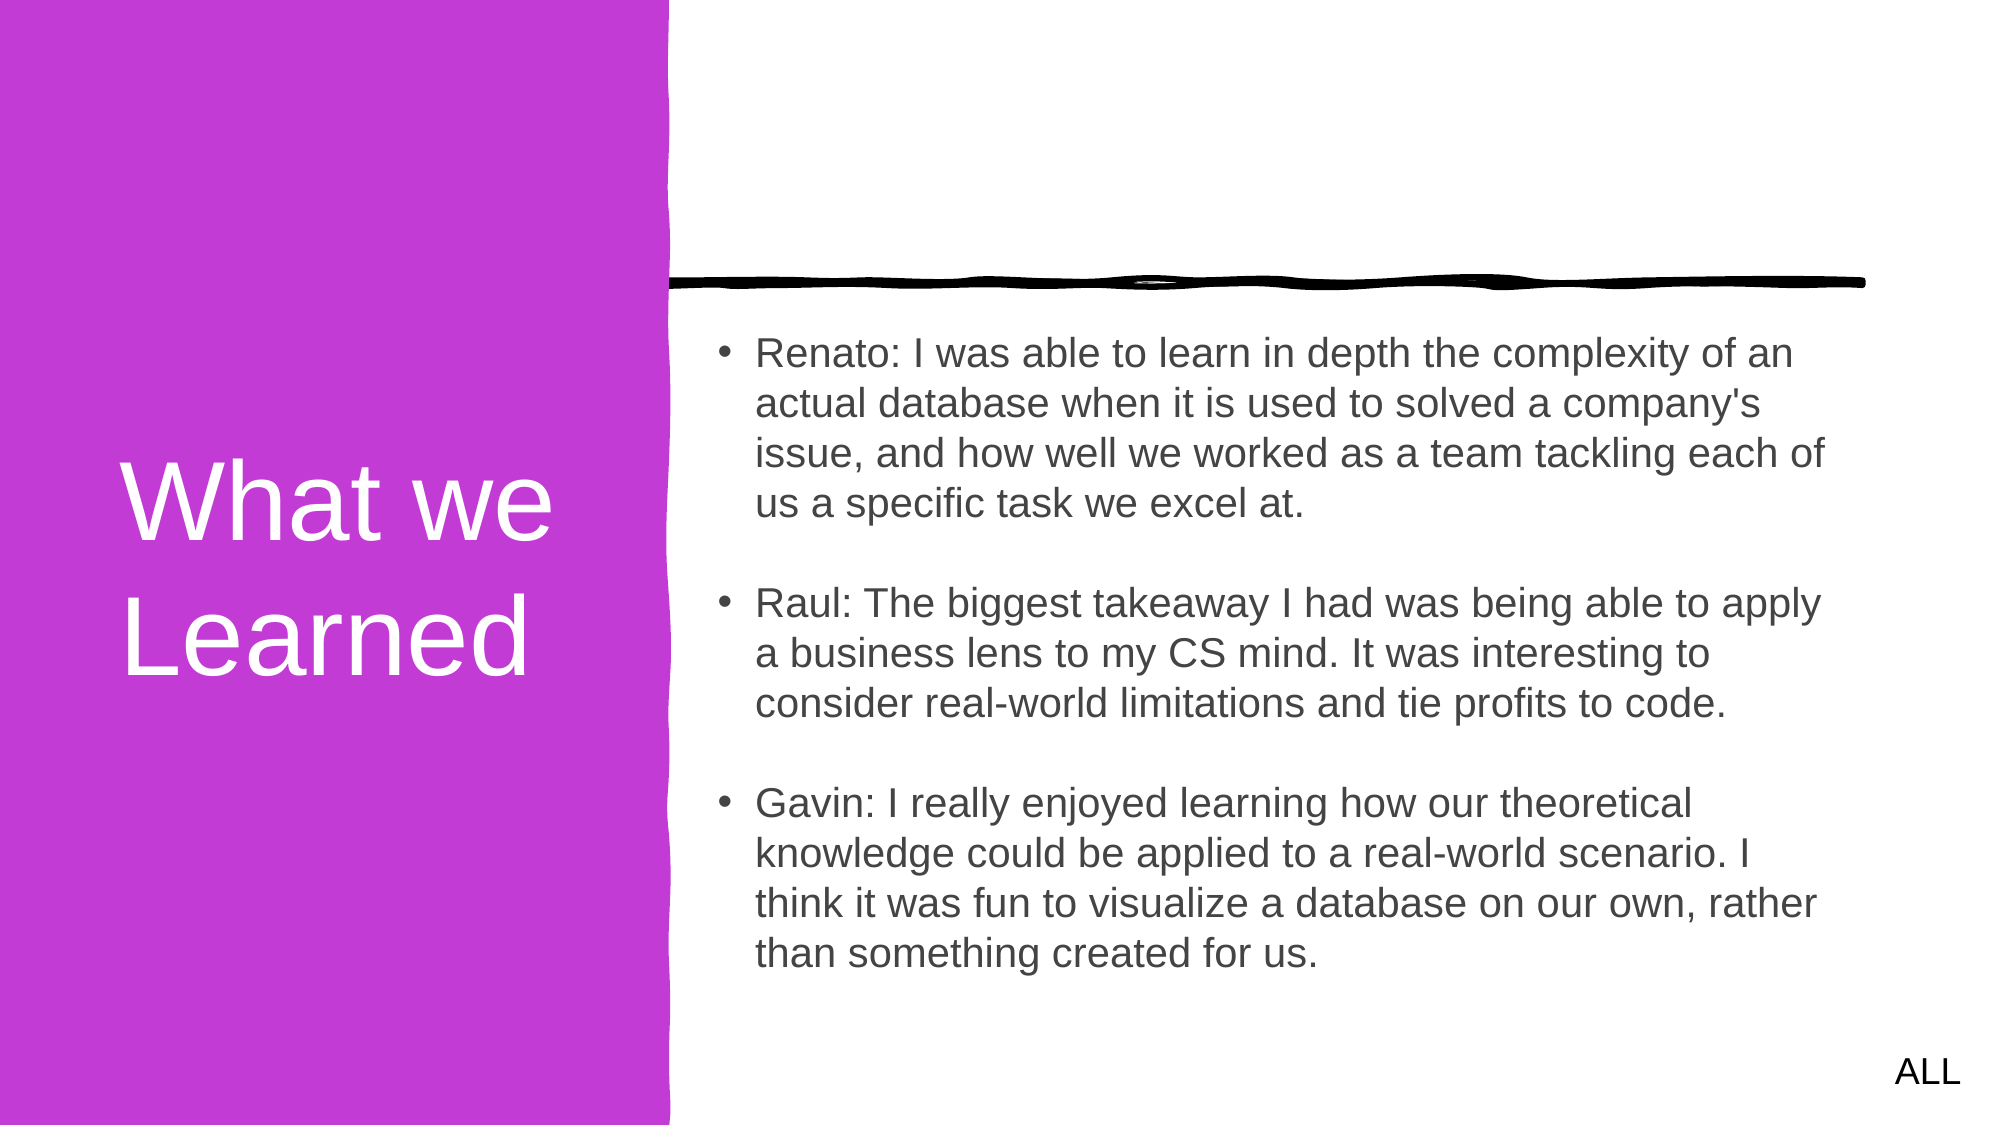

# What we Learned
Renato: I was able to learn in depth the complexity of an actual database when it is used to solved a company's issue, and how well we worked as a team tackling each of us a specific task we excel at.

Raul: The biggest takeaway I had was being able to apply a business lens to my CS mind. It was interesting to consider real-world limitations and tie profits to code.

Gavin: I really enjoyed learning how our theoretical knowledge could be applied to a real-world scenario. I think it was fun to visualize a database on our own, rather than something created for us.
ALL